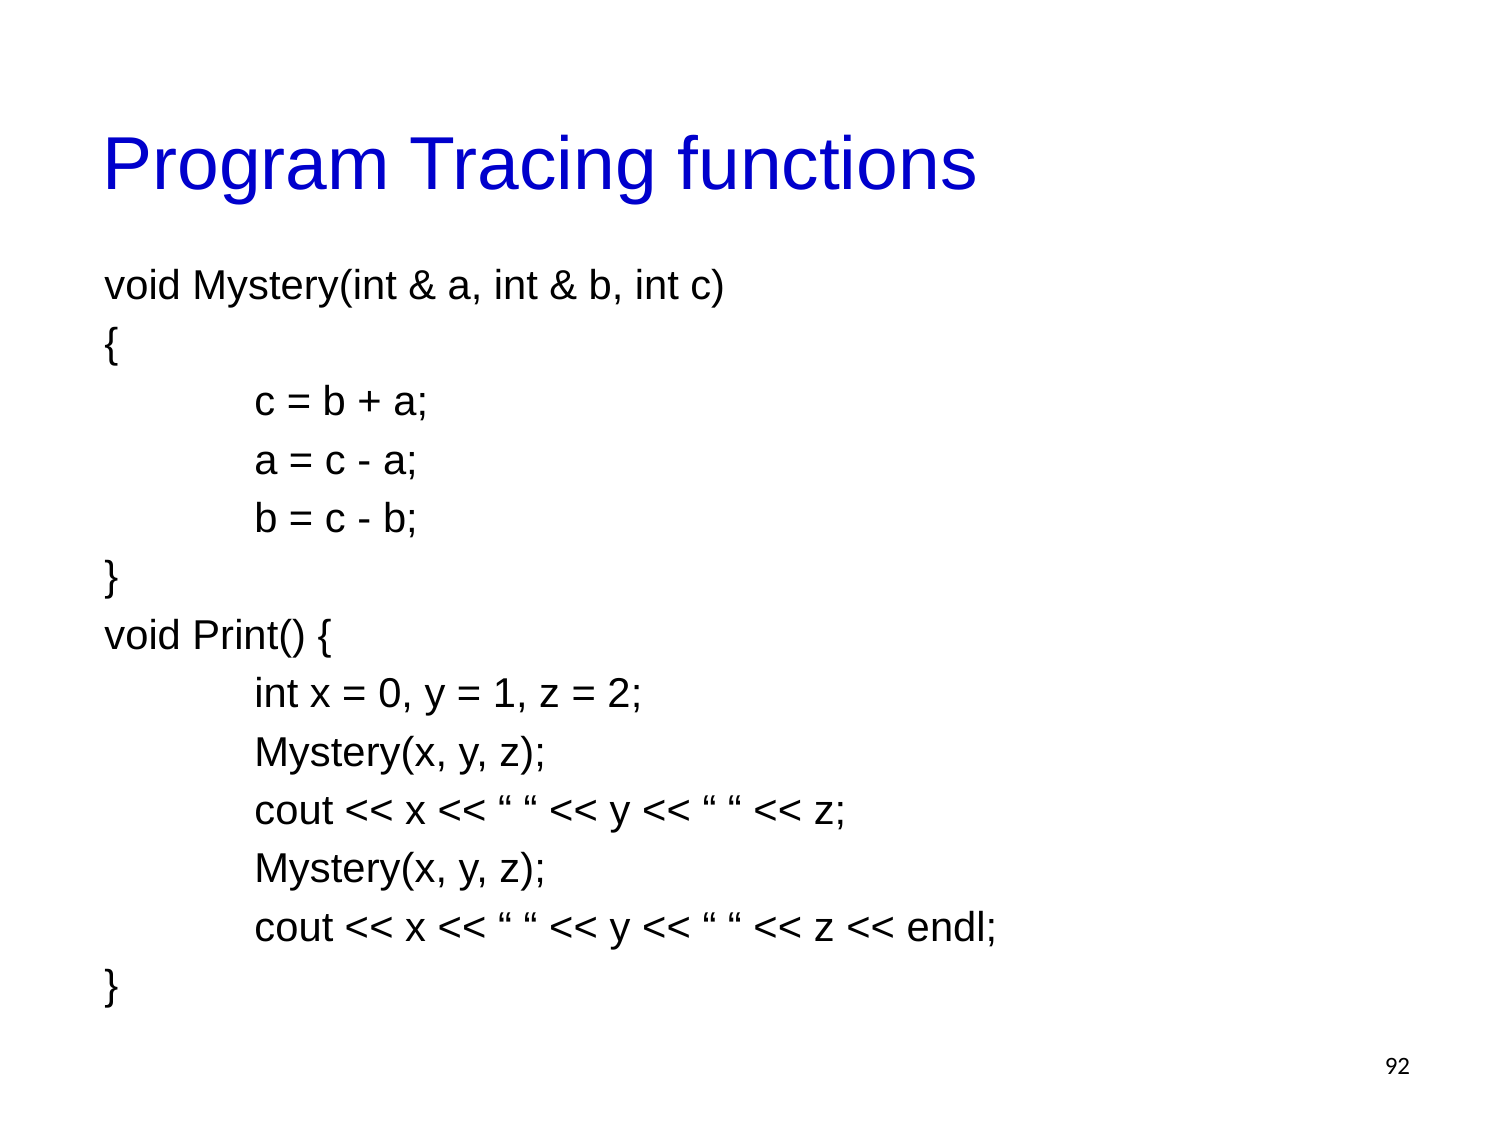

# Program Tracing functions
void Mystery(int & a, int & b, int c)
{
	c = b + a;
	a = c - a;
	b = c - b;
}
void Print() {
	int x = 0, y = 1, z = 2;
	Mystery(x, y, z);
	cout << x << “ “ << y << “ “ << z;
	Mystery(x, y, z);
	cout << x << “ “ << y << “ “ << z << endl;
}
92